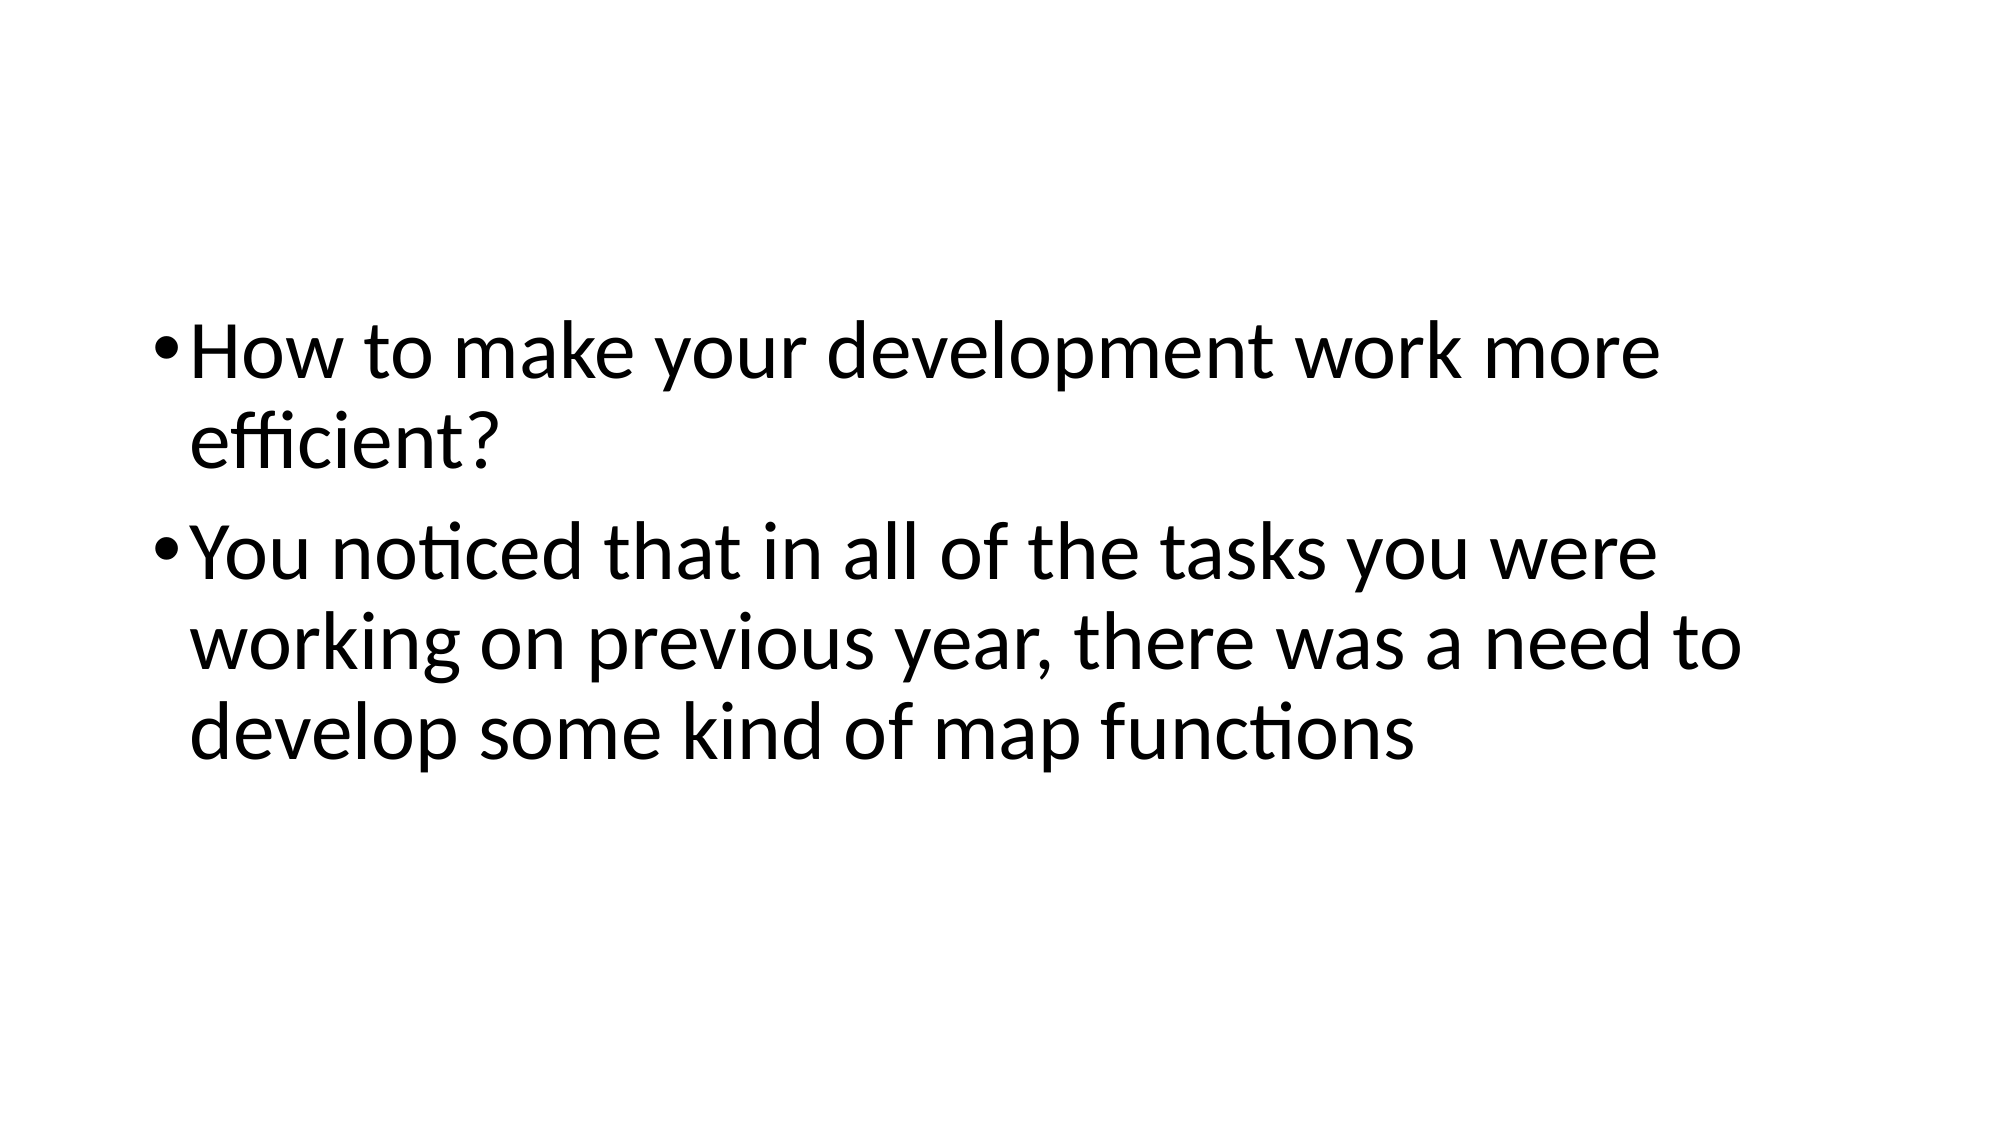

How to make your development work more efficient?
You noticed that in all of the tasks you were working on previous year, there was a need to develop some kind of map functions